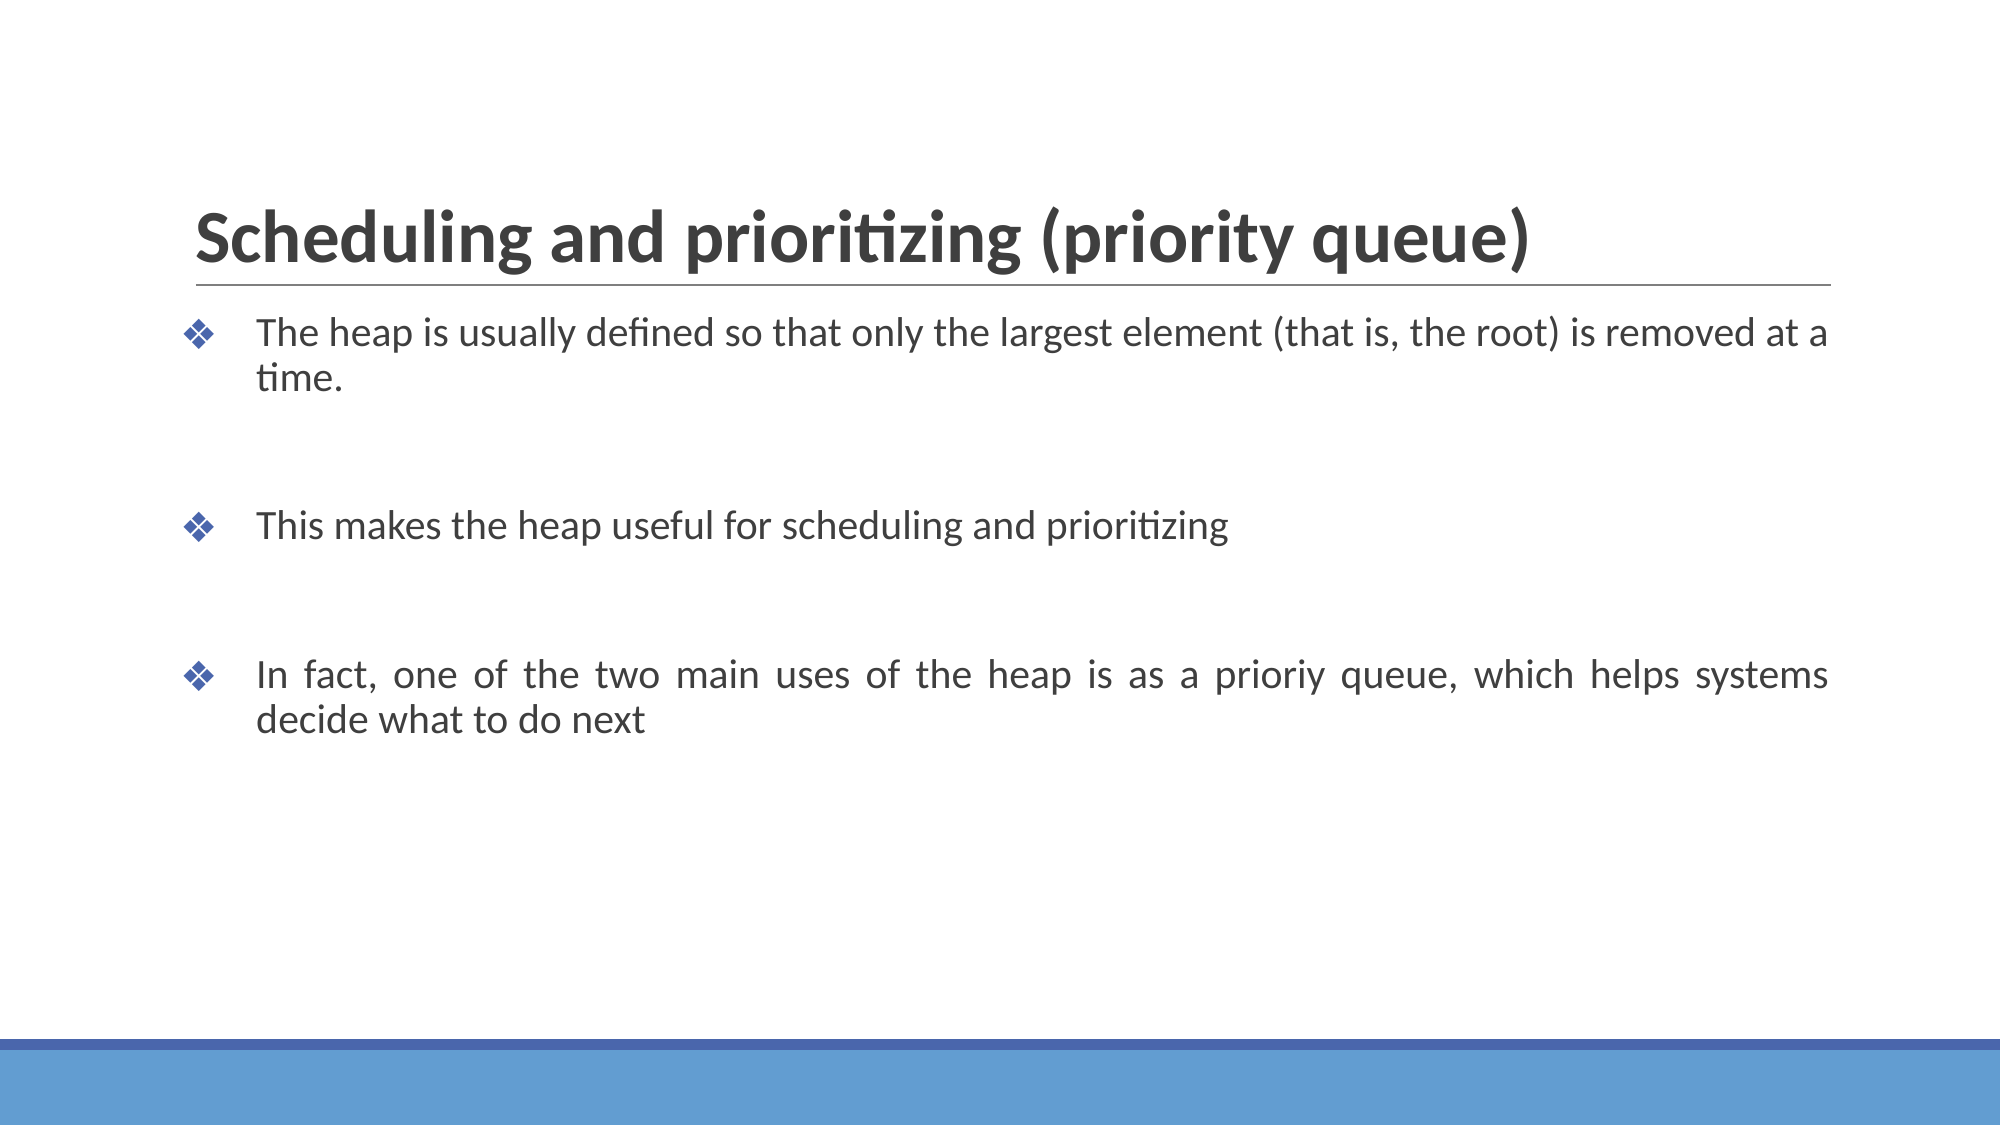

# Scheduling and prioritizing (priority queue)
The heap is usually defined so that only the largest element (that is, the root) is removed at a time.

This makes the heap useful for scheduling and prioritizing

In fact, one of the two main uses of the heap is as a prioriy queue, which helps systems decide what to do next